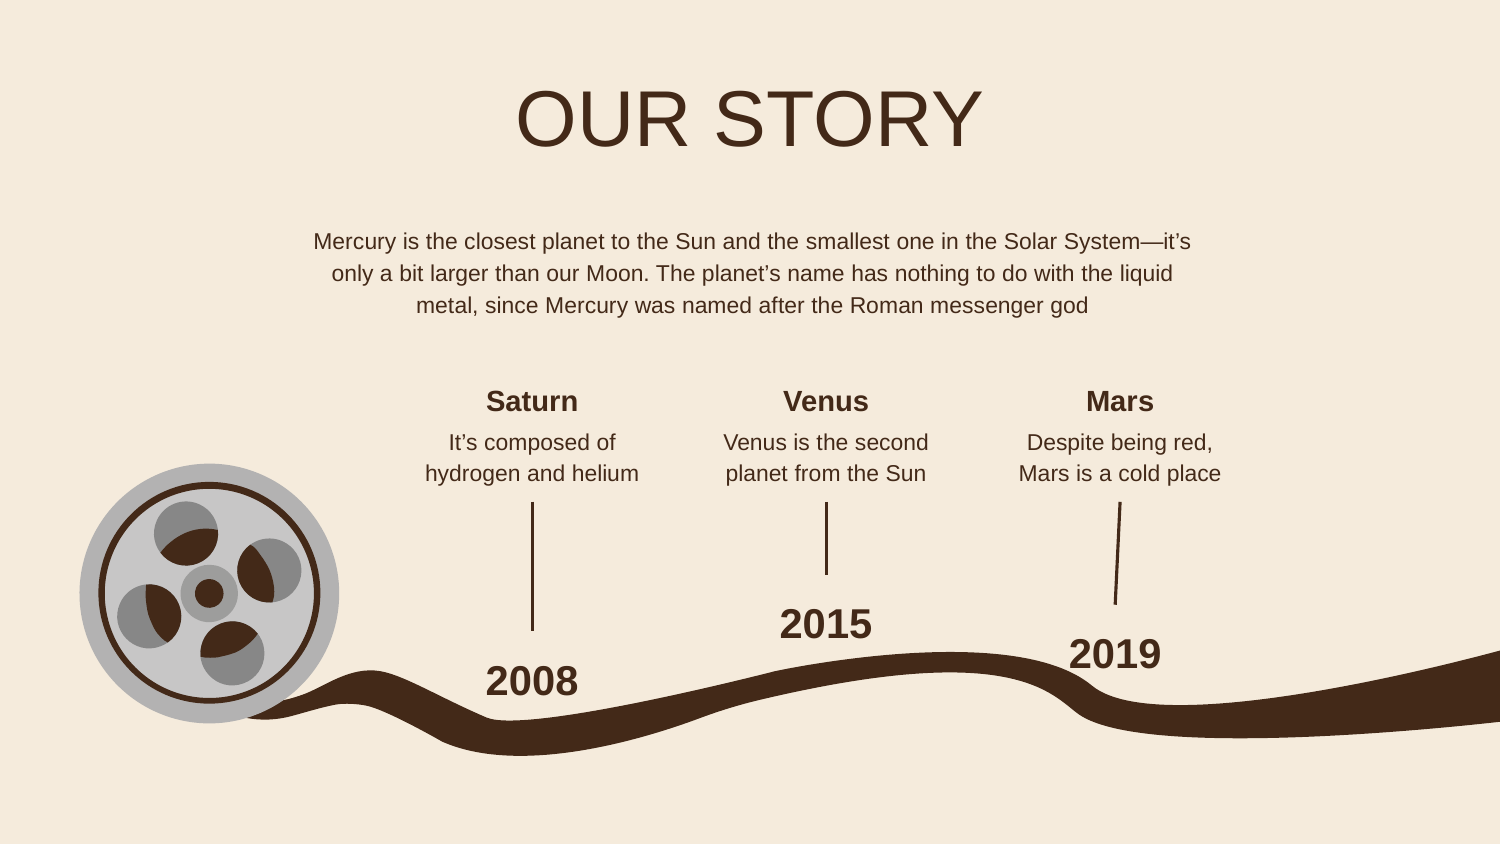

# OUR STORY
Mercury is the closest planet to the Sun and the smallest one in the Solar System—it’s only a bit larger than our Moon. The planet’s name has nothing to do with the liquid metal, since Mercury was named after the Roman messenger god
Saturn
Venus
Mars
It’s composed of hydrogen and helium
Venus is the second planet from the Sun
Despite being red, Mars is a cold place

2015
2019
2008